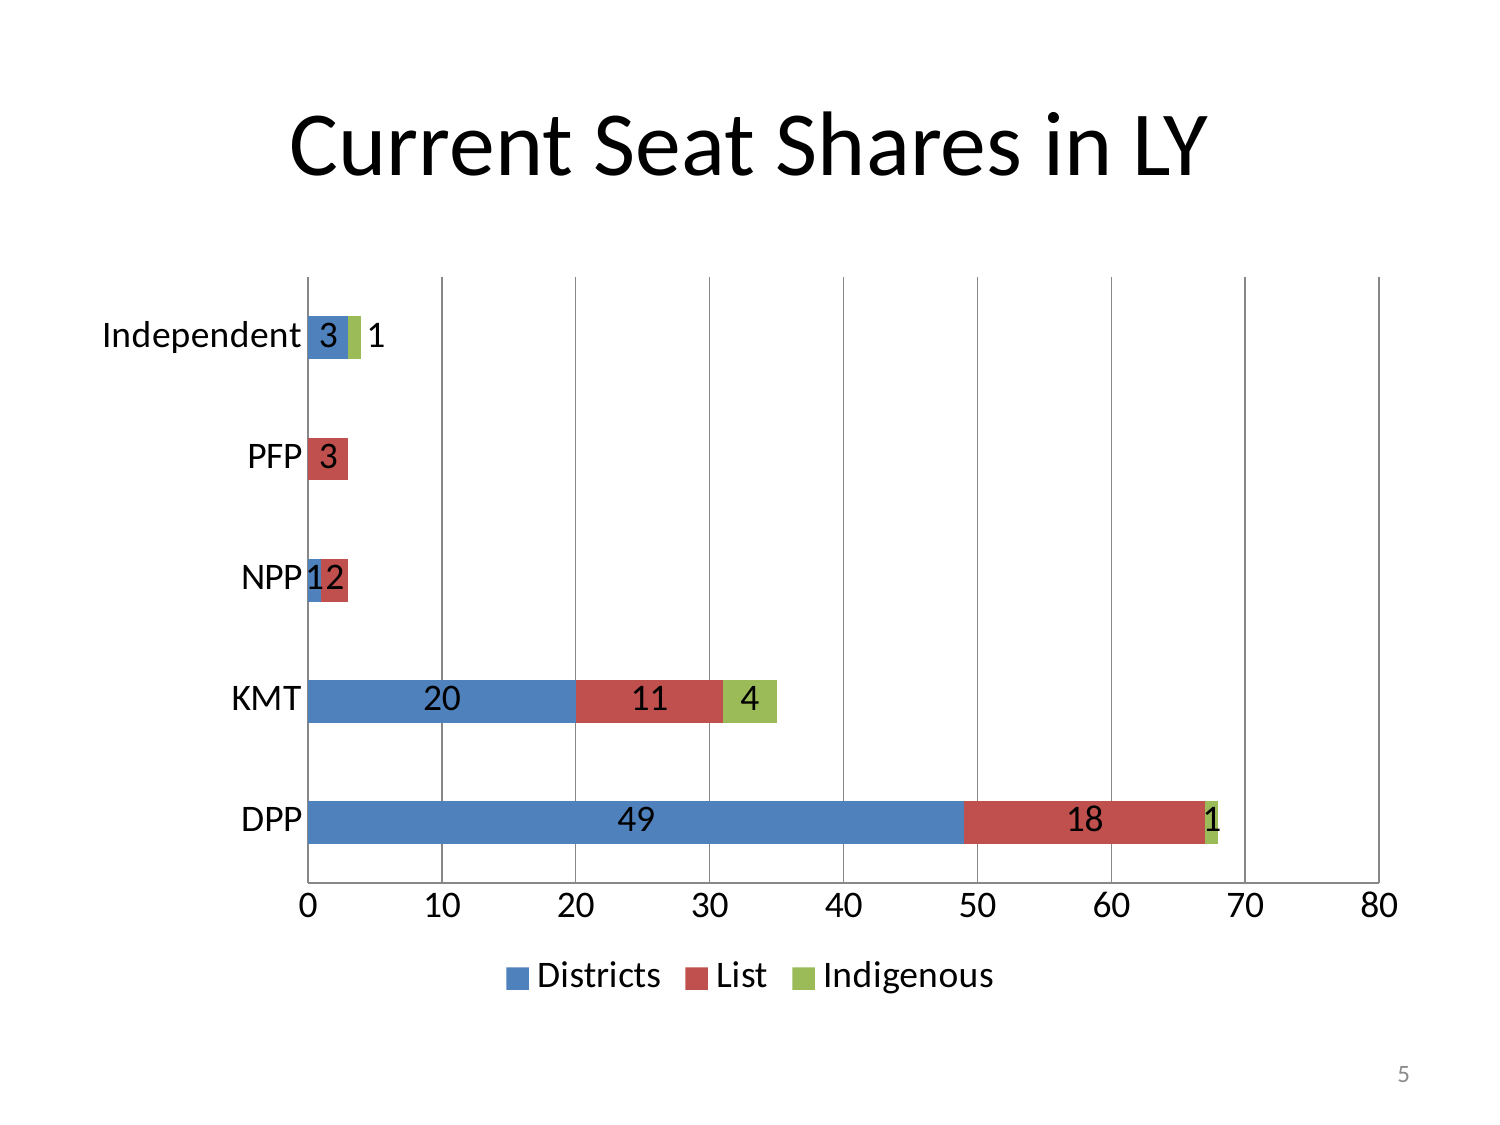

# Current Seat Shares in LY

### Chart

| Category | Districts | List | Indigenous |
|---|---|---|---|
| DPP | 49.0 | 18.0 | 1.0 |
| KMT | 20.0 | 11.0 | 4.0 |
| NPP | 1.0 | 2.0 | 0.0 |
| PFP | 0.0 | 3.0 | 0.0 |
| Independent | 3.0 | 0.0 | 1.0 |
5